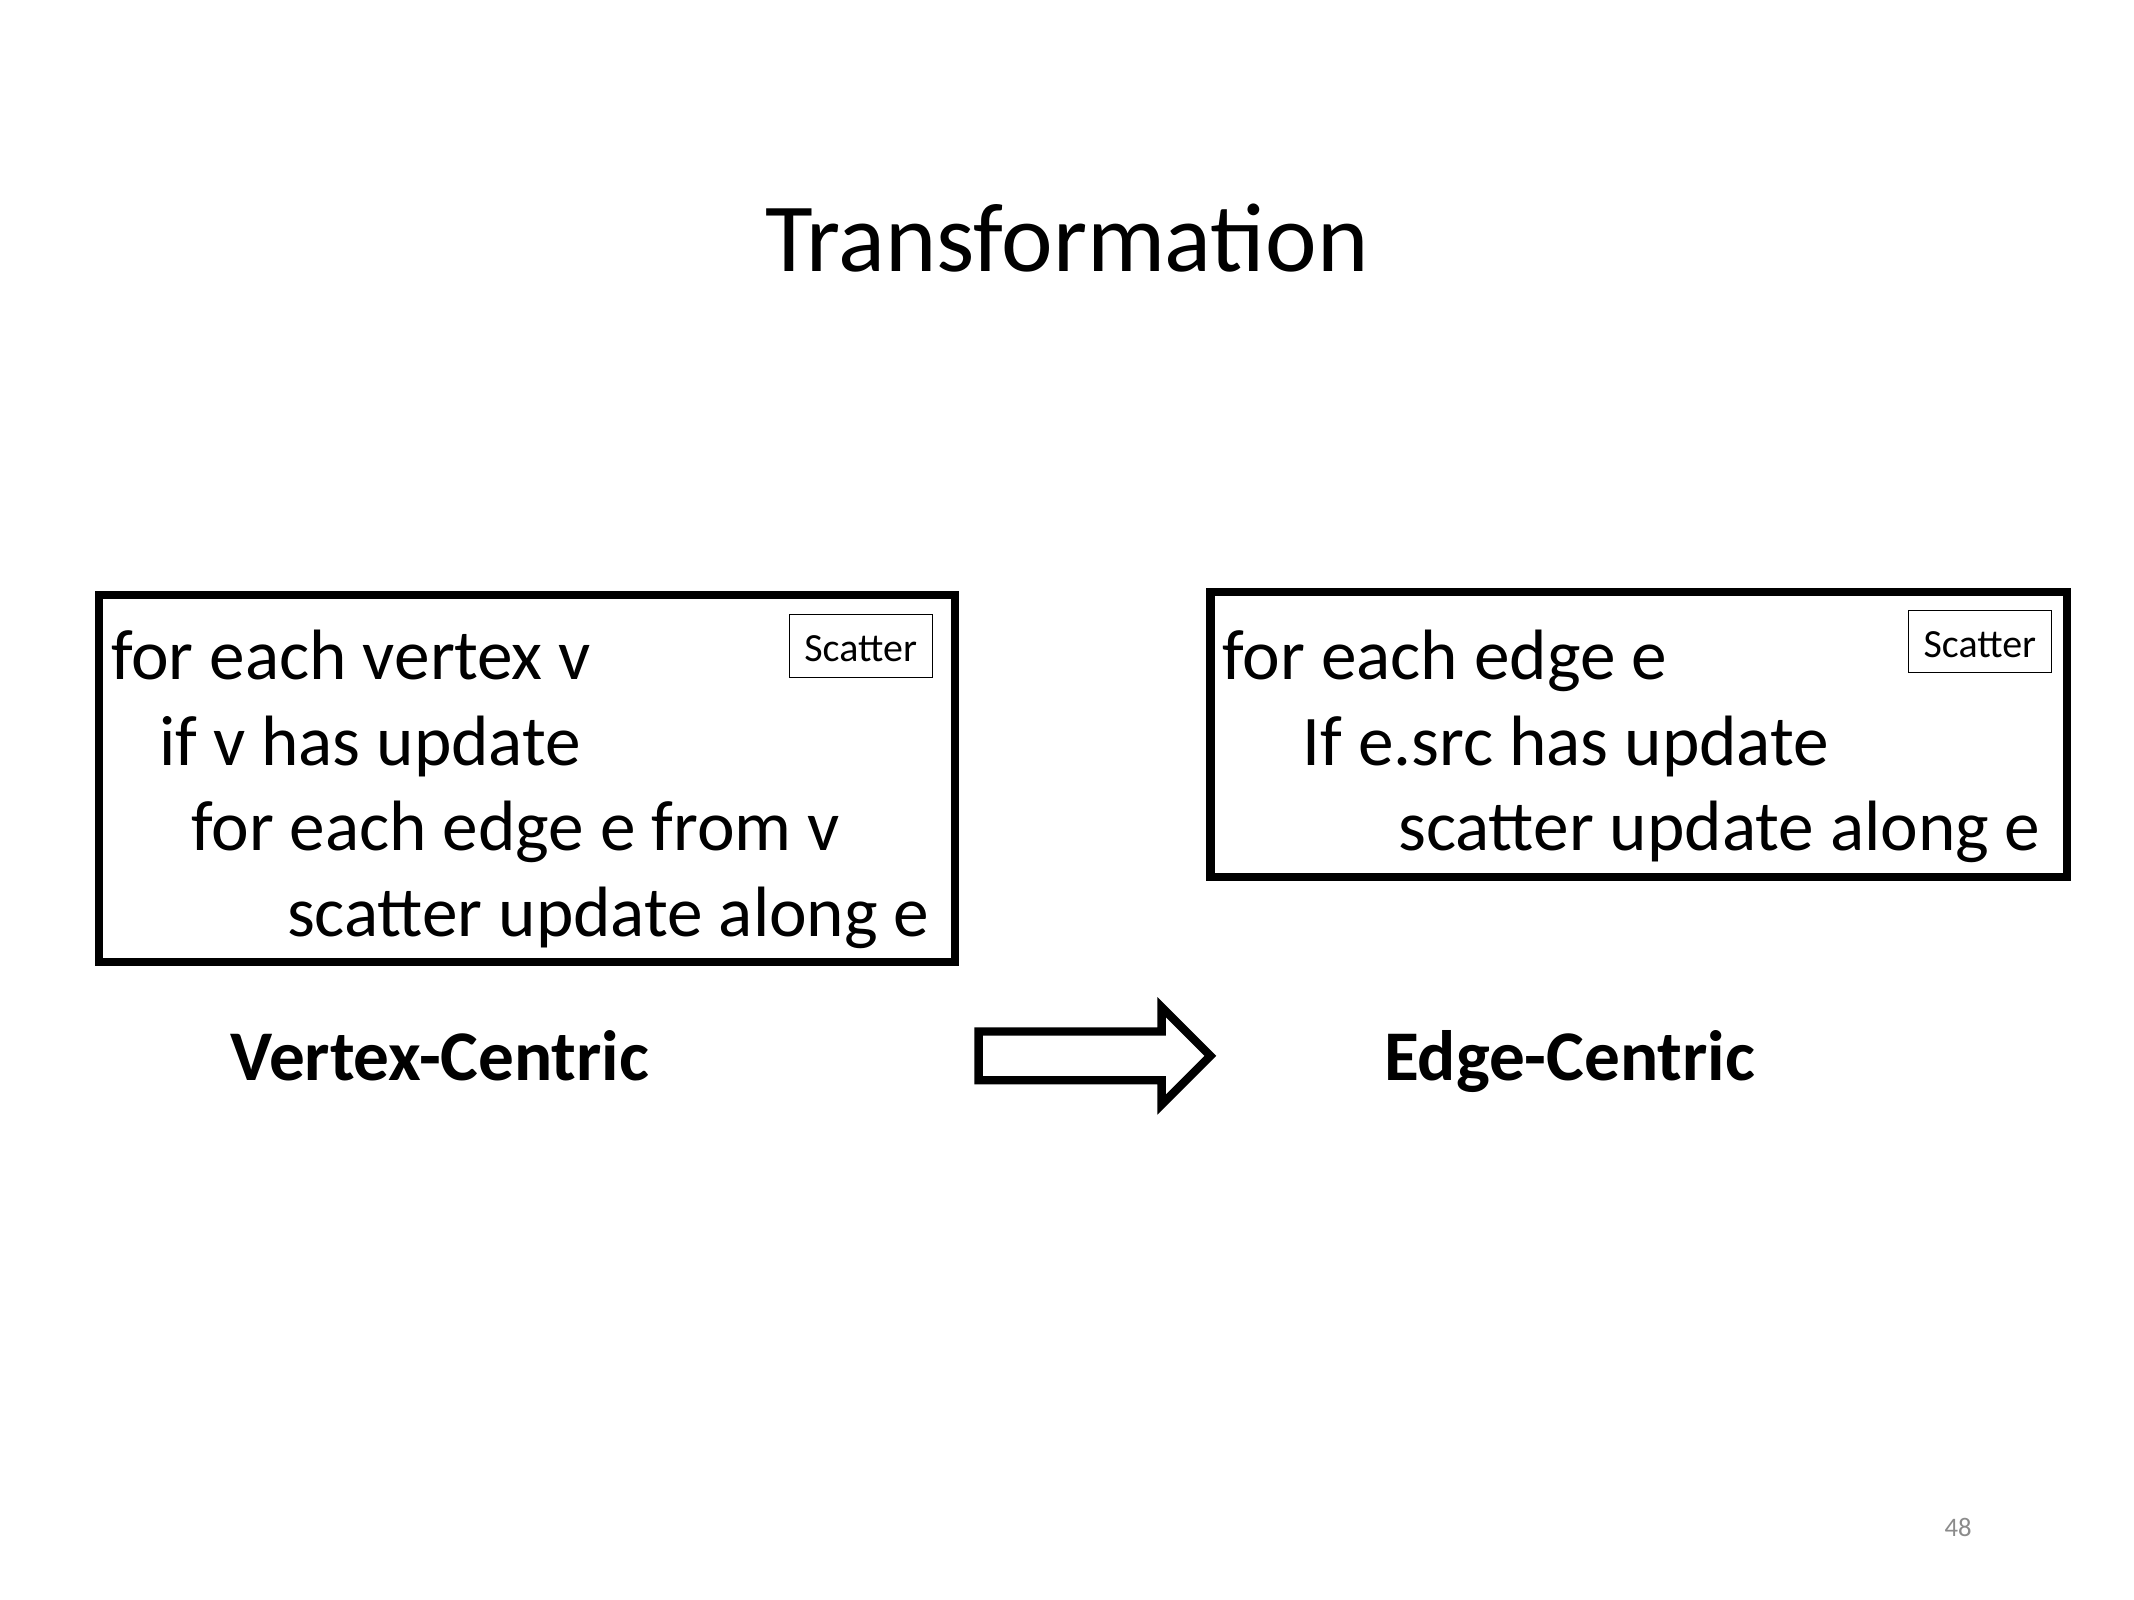

# Transformation

for each vertex v
   if v has update
     for each edge e from v
           scatter update along e
for each edge e
     If e.src has update
           scatter update along e
Scatter
Scatter
Edge-Centric
Vertex-Centric

48